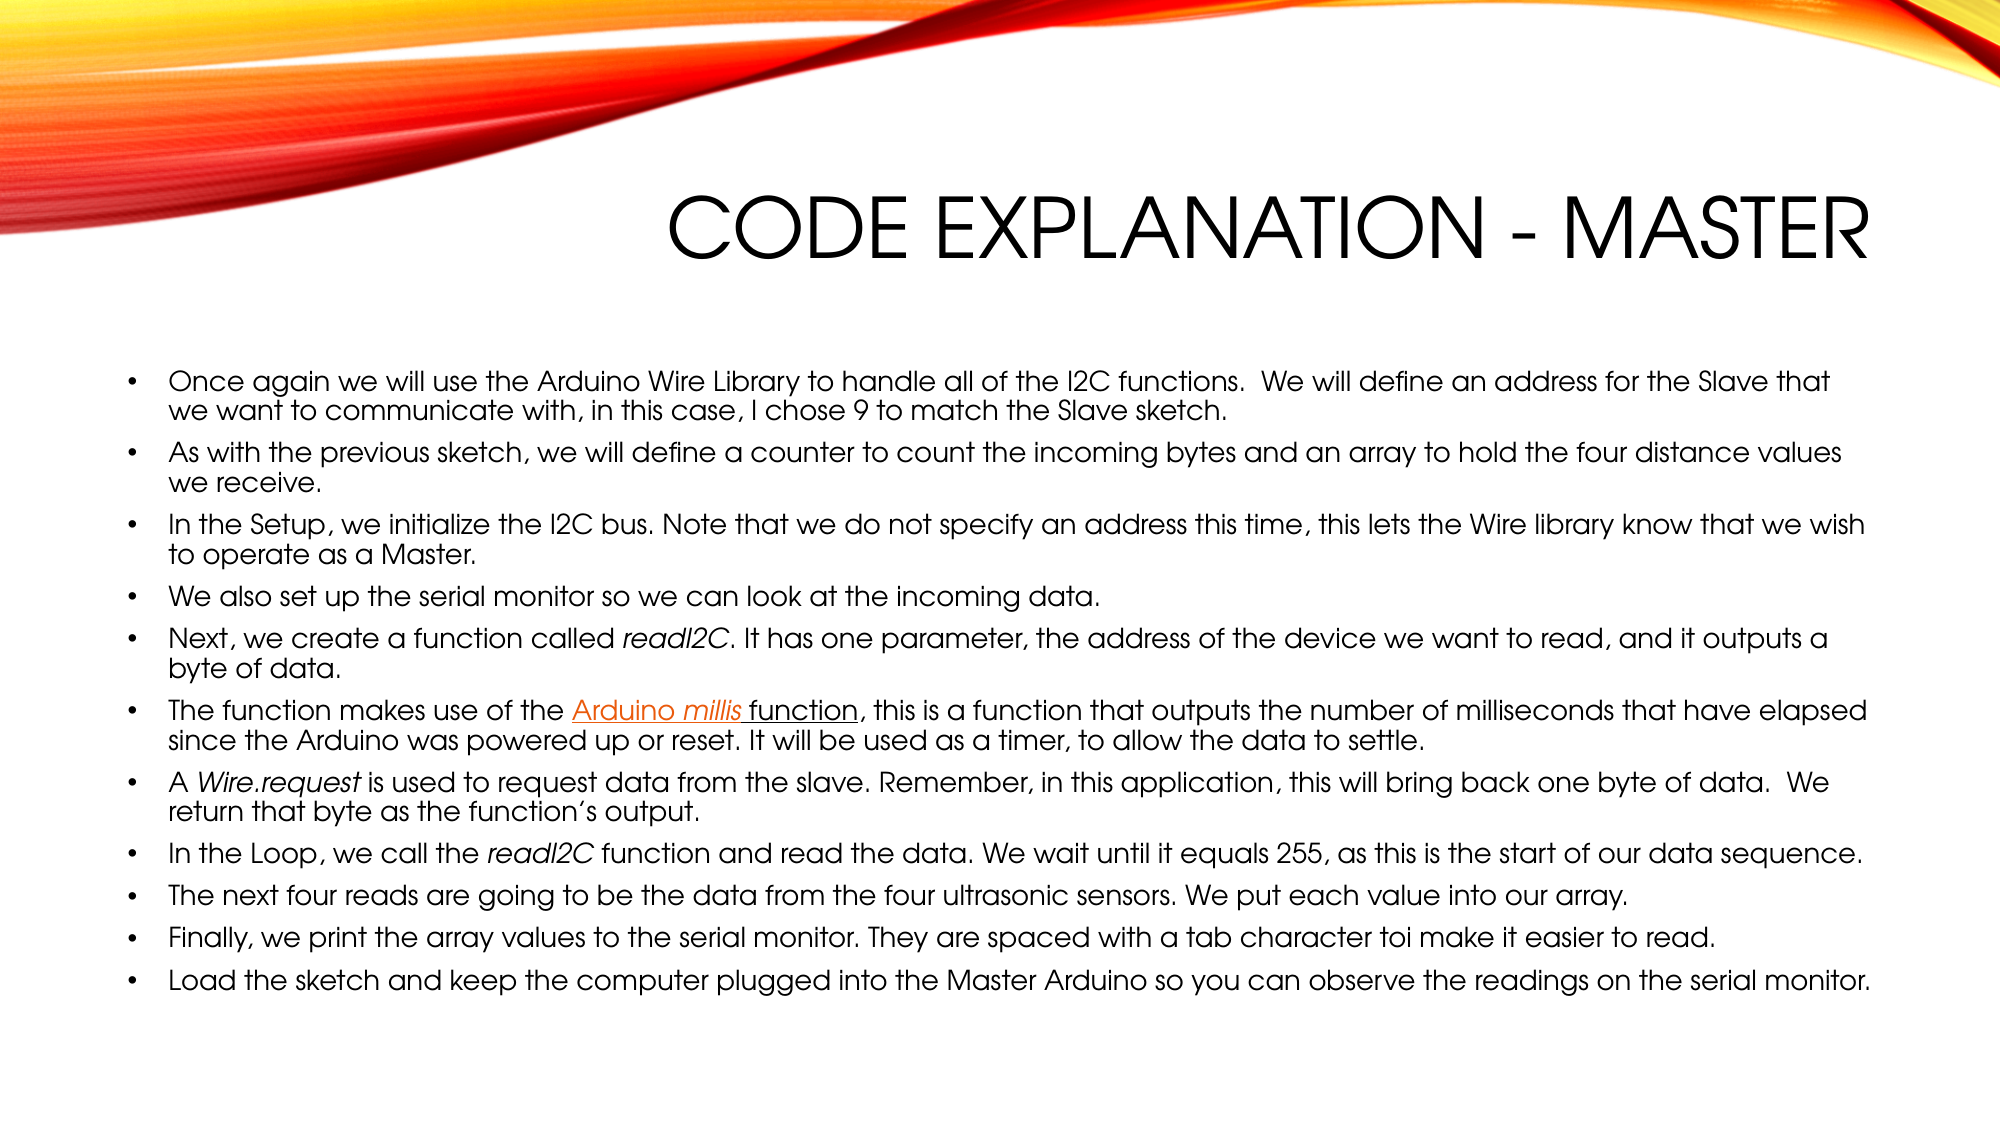

# Code Explanation - master
Once again we will use the Arduino Wire Library to handle all of the I2C functions.  We will define an address for the Slave that we want to communicate with, in this case, I chose 9 to match the Slave sketch.
As with the previous sketch, we will define a counter to count the incoming bytes and an array to hold the four distance values we receive.
In the Setup, we initialize the I2C bus. Note that we do not specify an address this time, this lets the Wire library know that we wish to operate as a Master.
We also set up the serial monitor so we can look at the incoming data.
Next, we create a function called readI2C. It has one parameter, the address of the device we want to read, and it outputs a byte of data.
The function makes use of the Arduino millis function, this is a function that outputs the number of milliseconds that have elapsed since the Arduino was powered up or reset. It will be used as a timer, to allow the data to settle.
A Wire.request is used to request data from the slave. Remember, in this application, this will bring back one byte of data.  We return that byte as the function’s output.
In the Loop, we call the readI2C function and read the data. We wait until it equals 255, as this is the start of our data sequence.
The next four reads are going to be the data from the four ultrasonic sensors. We put each value into our array.
Finally, we print the array values to the serial monitor. They are spaced with a tab character toi make it easier to read.
Load the sketch and keep the computer plugged into the Master Arduino so you can observe the readings on the serial monitor.